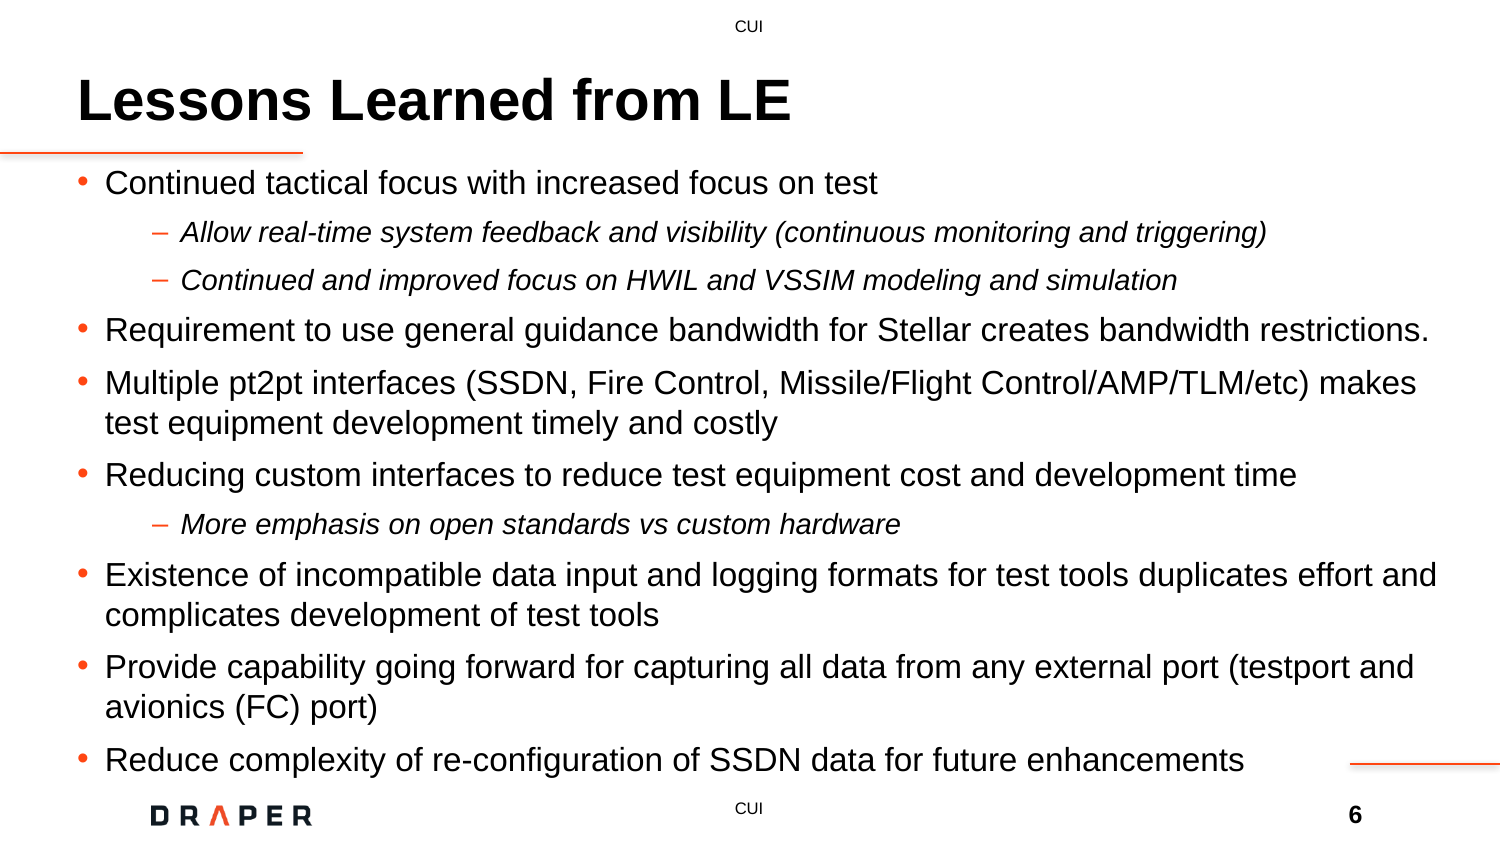

# Lessons Learned from LE
Continued tactical focus with increased focus on test
Allow real-time system feedback and visibility (continuous monitoring and triggering)
Continued and improved focus on HWIL and VSSIM modeling and simulation
Requirement to use general guidance bandwidth for Stellar creates bandwidth restrictions.
Multiple pt2pt interfaces (SSDN, Fire Control, Missile/Flight Control/AMP/TLM/etc) makes test equipment development timely and costly
Reducing custom interfaces to reduce test equipment cost and development time
More emphasis on open standards vs custom hardware
Existence of incompatible data input and logging formats for test tools duplicates effort and complicates development of test tools
Provide capability going forward for capturing all data from any external port (testport and avionics (FC) port)
Reduce complexity of re-configuration of SSDN data for future enhancements
6